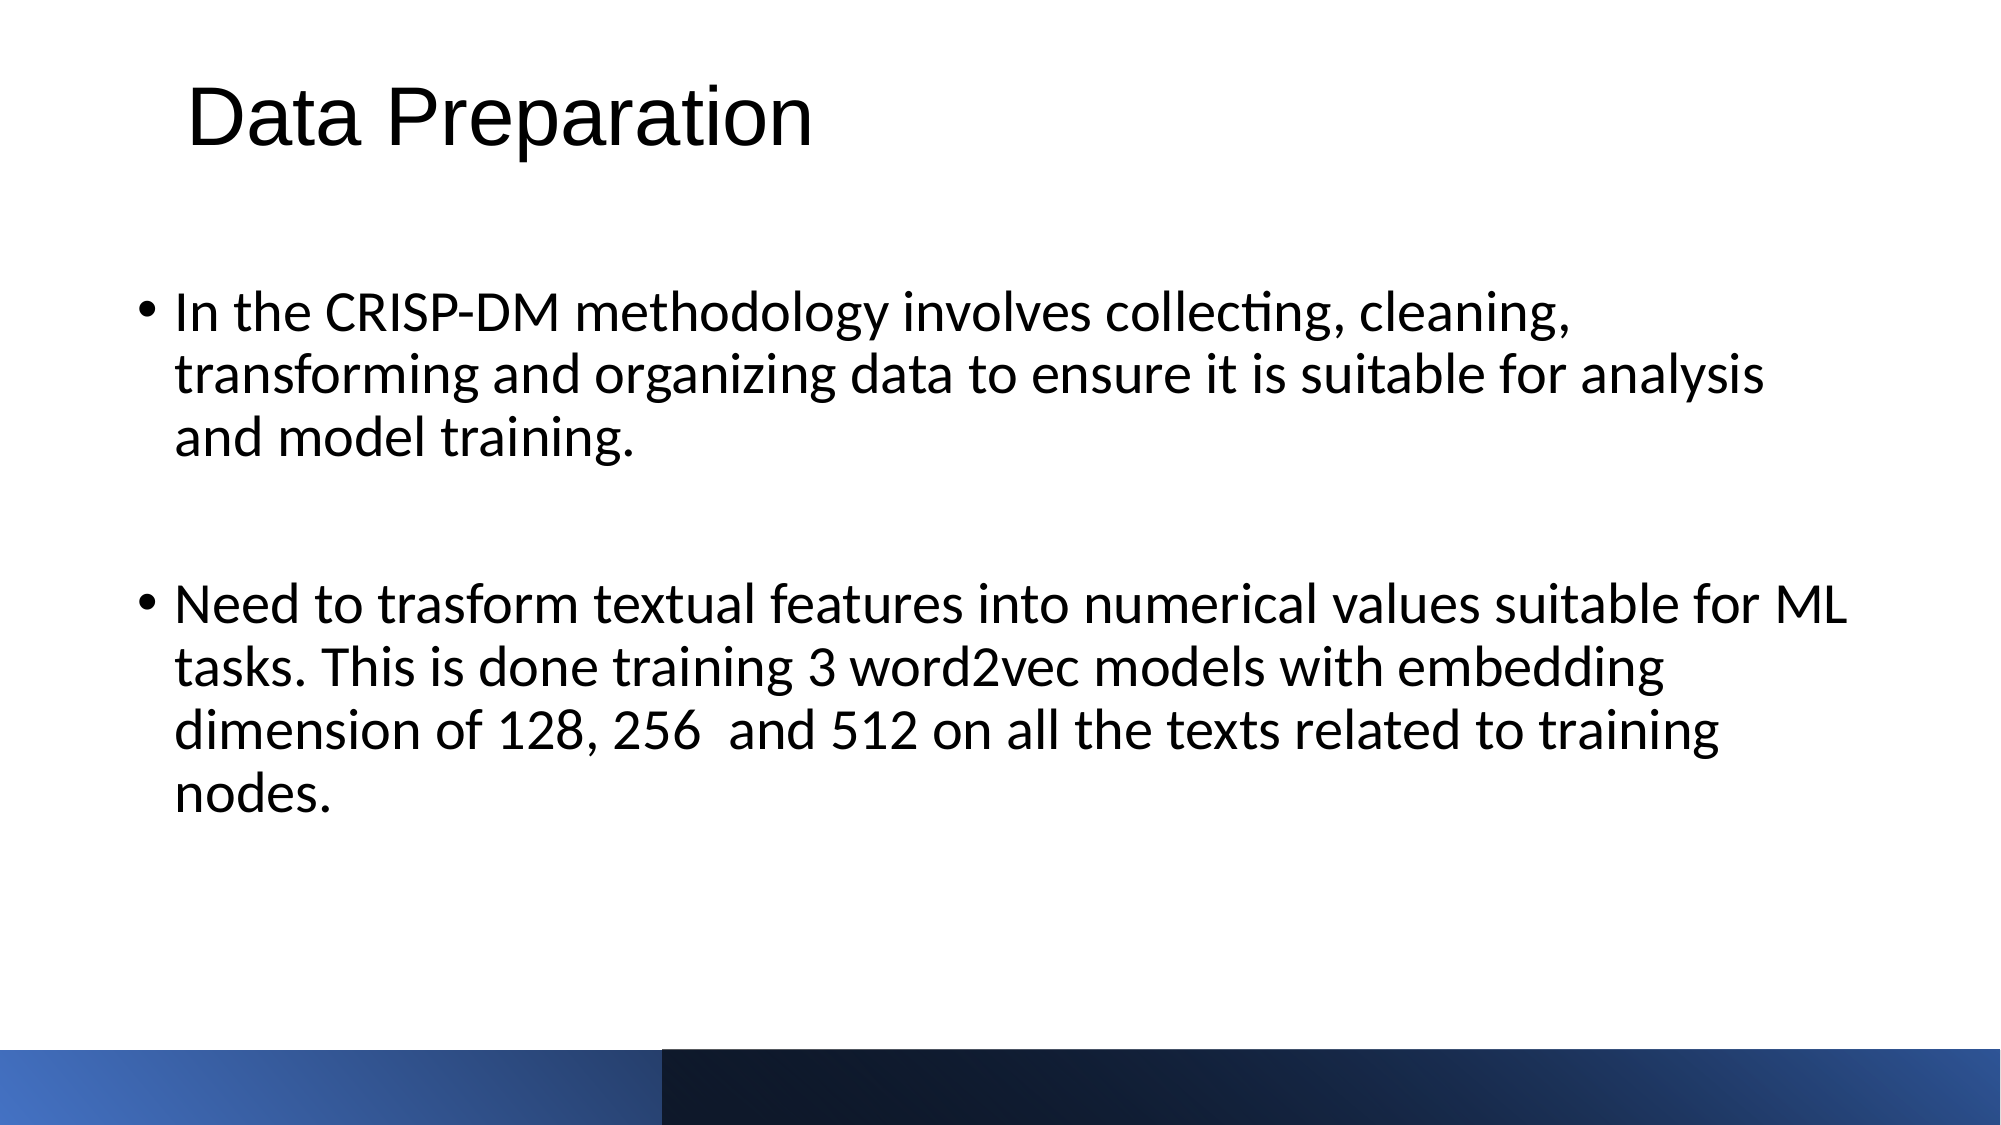

Data Preparation
In the CRISP-DM methodology involves collecting, cleaning, transforming and organizing data to ensure it is suitable for analysis and model training.

Need to trasform textual features into numerical values suitable for ML tasks. This is done training 3 word2vec models with embedding dimension of 128, 256  and 512 on all the texts related to training nodes.